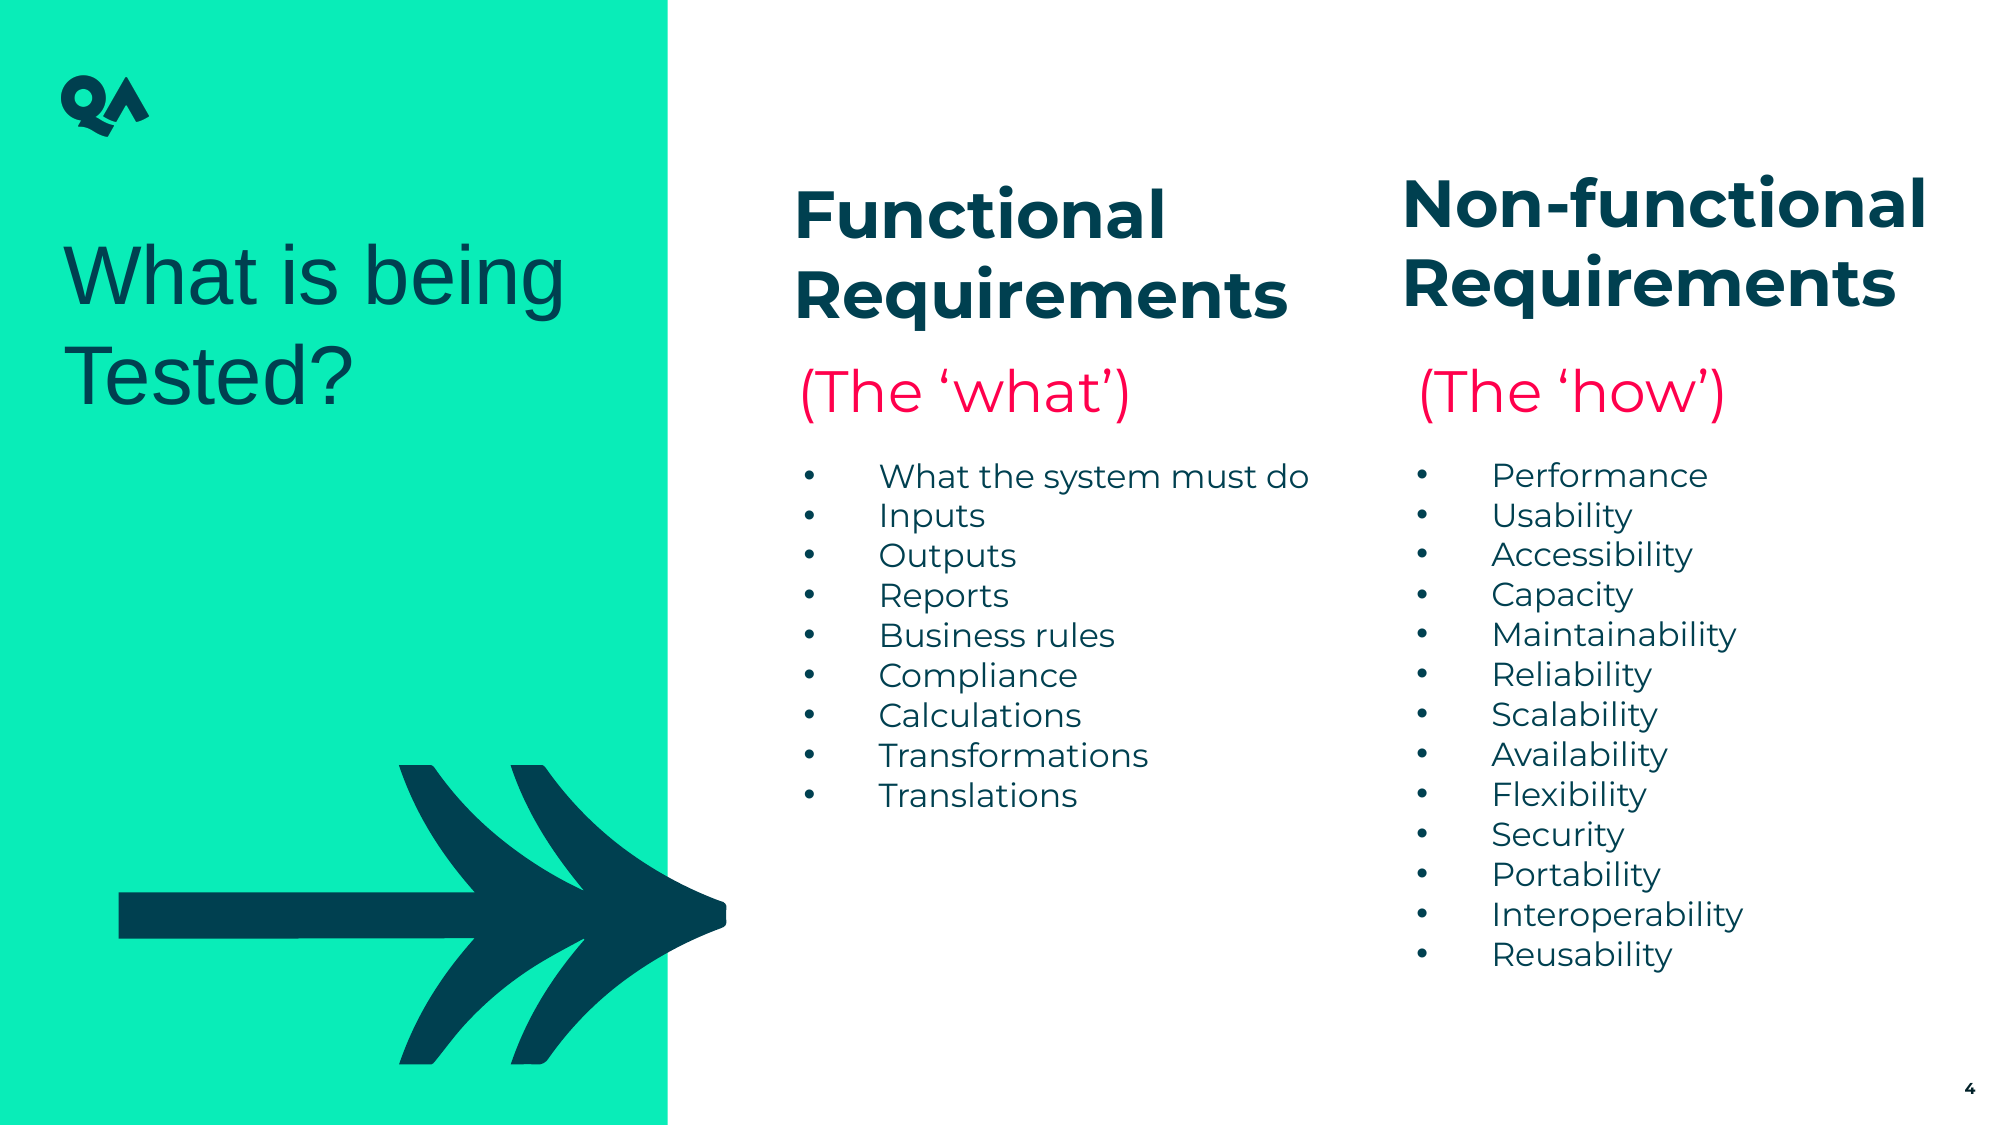

Non-functional Requirements
Functional
Requirements
What is being Tested?
(The ‘what’)
(The ‘how’)
Performance
Usability
Accessibility
Capacity
Maintainability
Reliability
Scalability
Availability
Flexibility
Security
Portability
Interoperability
Reusability

What the system must do
Inputs
Outputs
Reports
Business rules
Compliance
Calculations
Transformations
Translations
4